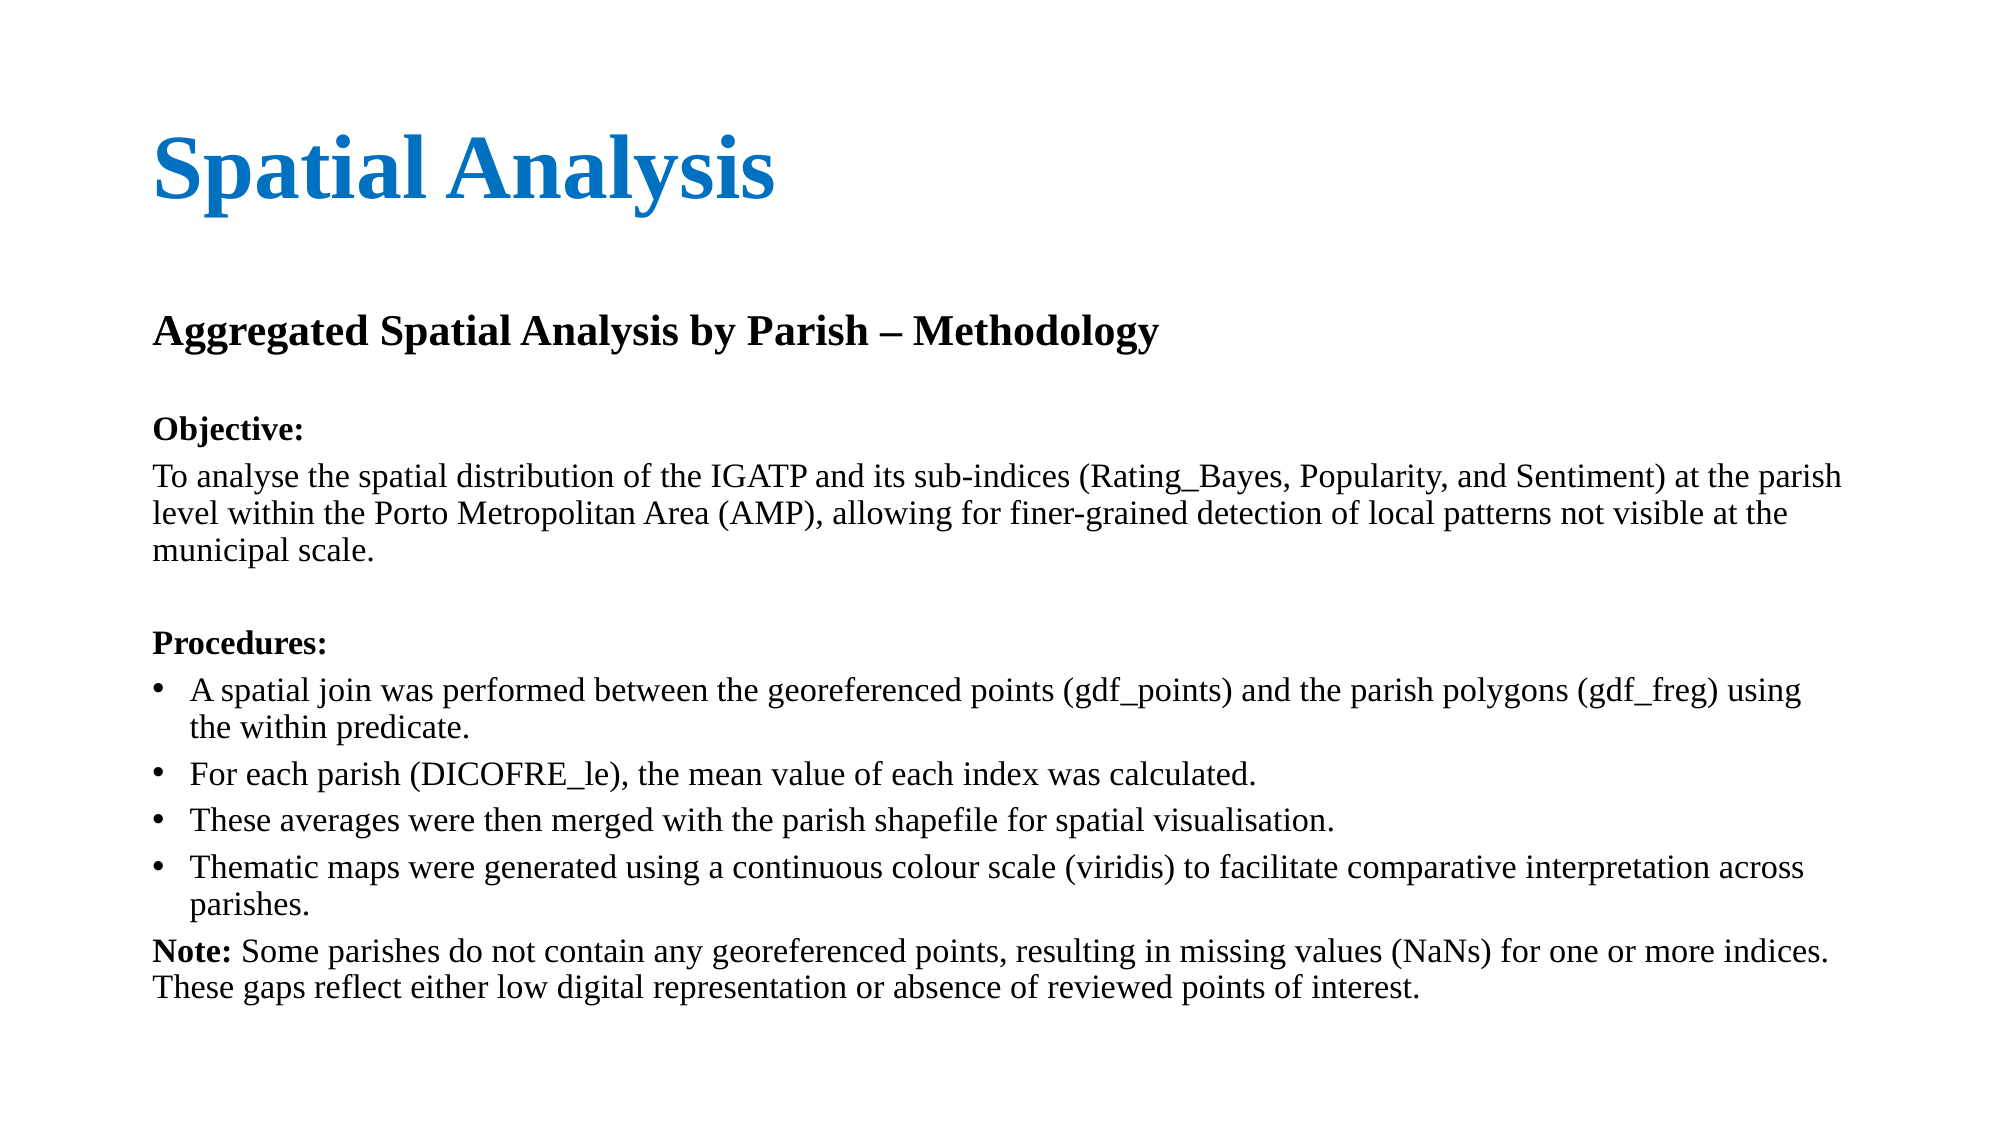

# Spatial Analysis
Aggregated Spatial Analysis by Parish – Methodology

Objective:
To analyse the spatial distribution of the IGATP and its sub-indices (Rating_Bayes, Popularity, and Sentiment) at the parish level within the Porto Metropolitan Area (AMP), allowing for finer-grained detection of local patterns not visible at the municipal scale.

Procedures:
A spatial join was performed between the georeferenced points (gdf_points) and the parish polygons (gdf_freg) using the within predicate.
For each parish (DICOFRE_le), the mean value of each index was calculated.
These averages were then merged with the parish shapefile for spatial visualisation.
Thematic maps were generated using a continuous colour scale (viridis) to facilitate comparative interpretation across parishes.
Note: Some parishes do not contain any georeferenced points, resulting in missing values (NaNs) for one or more indices. These gaps reflect either low digital representation or absence of reviewed points of interest.